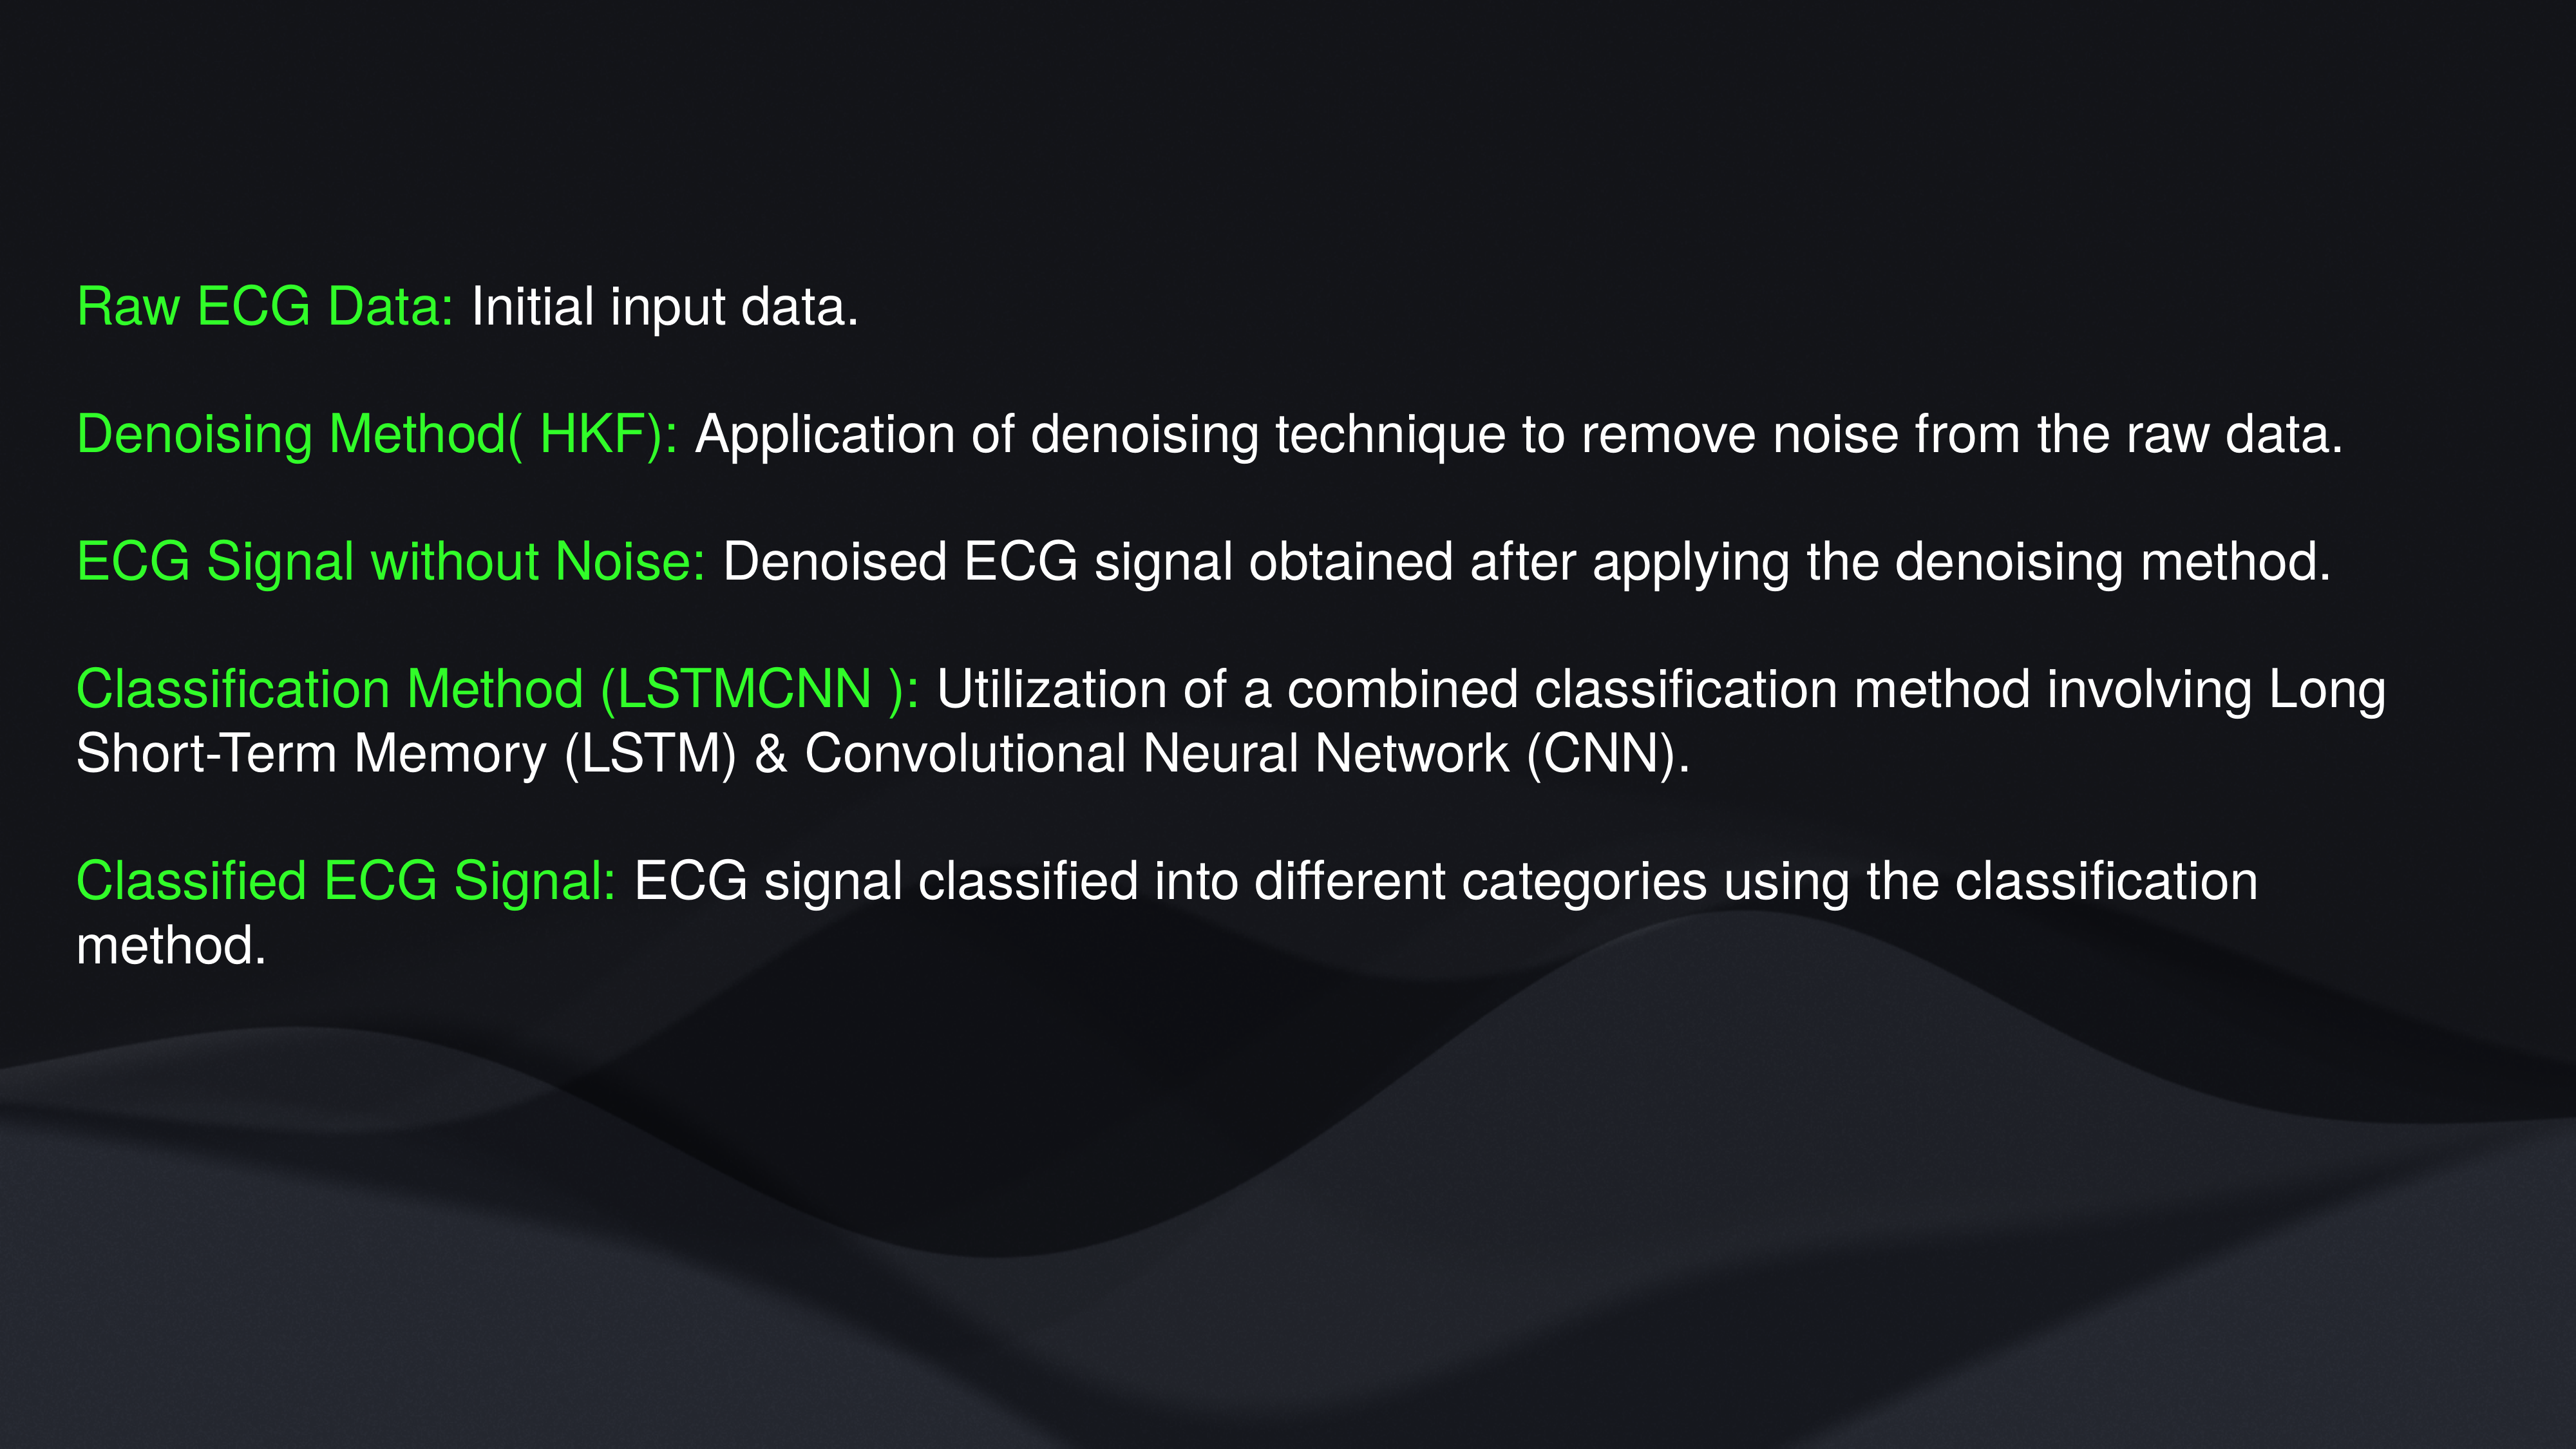

Raw ECG Data: Initial input data.
Denoising Method( HKF): Application of denoising technique to remove noise from the raw data.
ECG Signal without Noise: Denoised ECG signal obtained after applying the denoising method.
Classification Method (LSTMCNN ): Utilization of a combined classification method involving Long Short-Term Memory (LSTM) & Convolutional Neural Network (CNN).
Classified ECG Signal: ECG signal classified into different categories using the classification method.